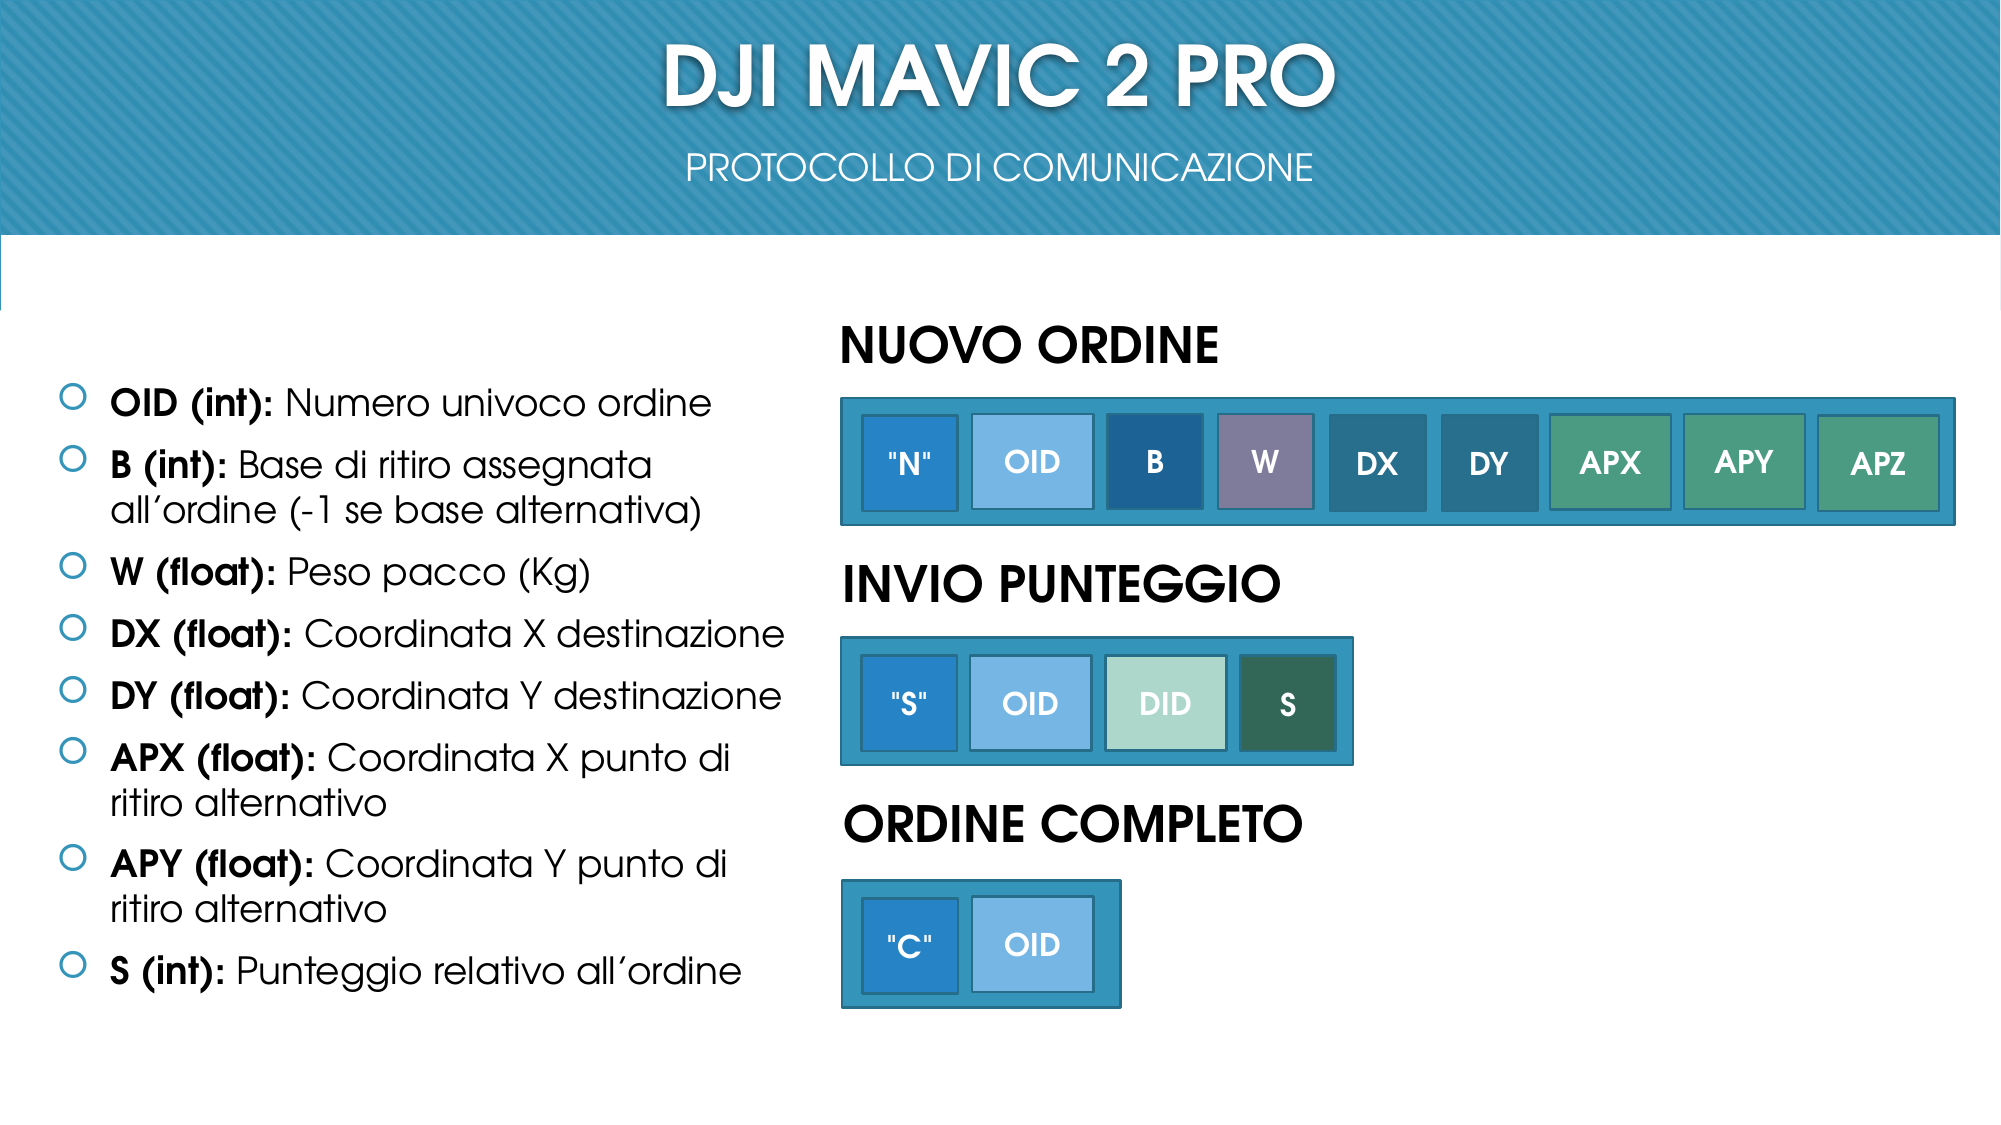

# DJI MAVIC 2 PRO
PROTOCOLLO DI COMUNICAZIONE

NUOVO ORDINE

APY
W
OID
B
APX
"N"
DX
DY
INVIO PUNTEGGIO

DID
OID
"S"
S
ORDINE COMPLETO

OID
"C"
OID (int): Numero univoco ordine
B (int): Base di ritiro assegnata all’ordine (-1 se base alternativa)
W (float): Peso pacco (Kg)
DX (float): Coordinata X destinazione
DY (float): Coordinata Y destinazione
APX (float): Coordinata X punto di ritiro alternativo
APY (float): Coordinata Y punto di ritiro alternativo
S (int): Punteggio relativo all’ordine
APZ